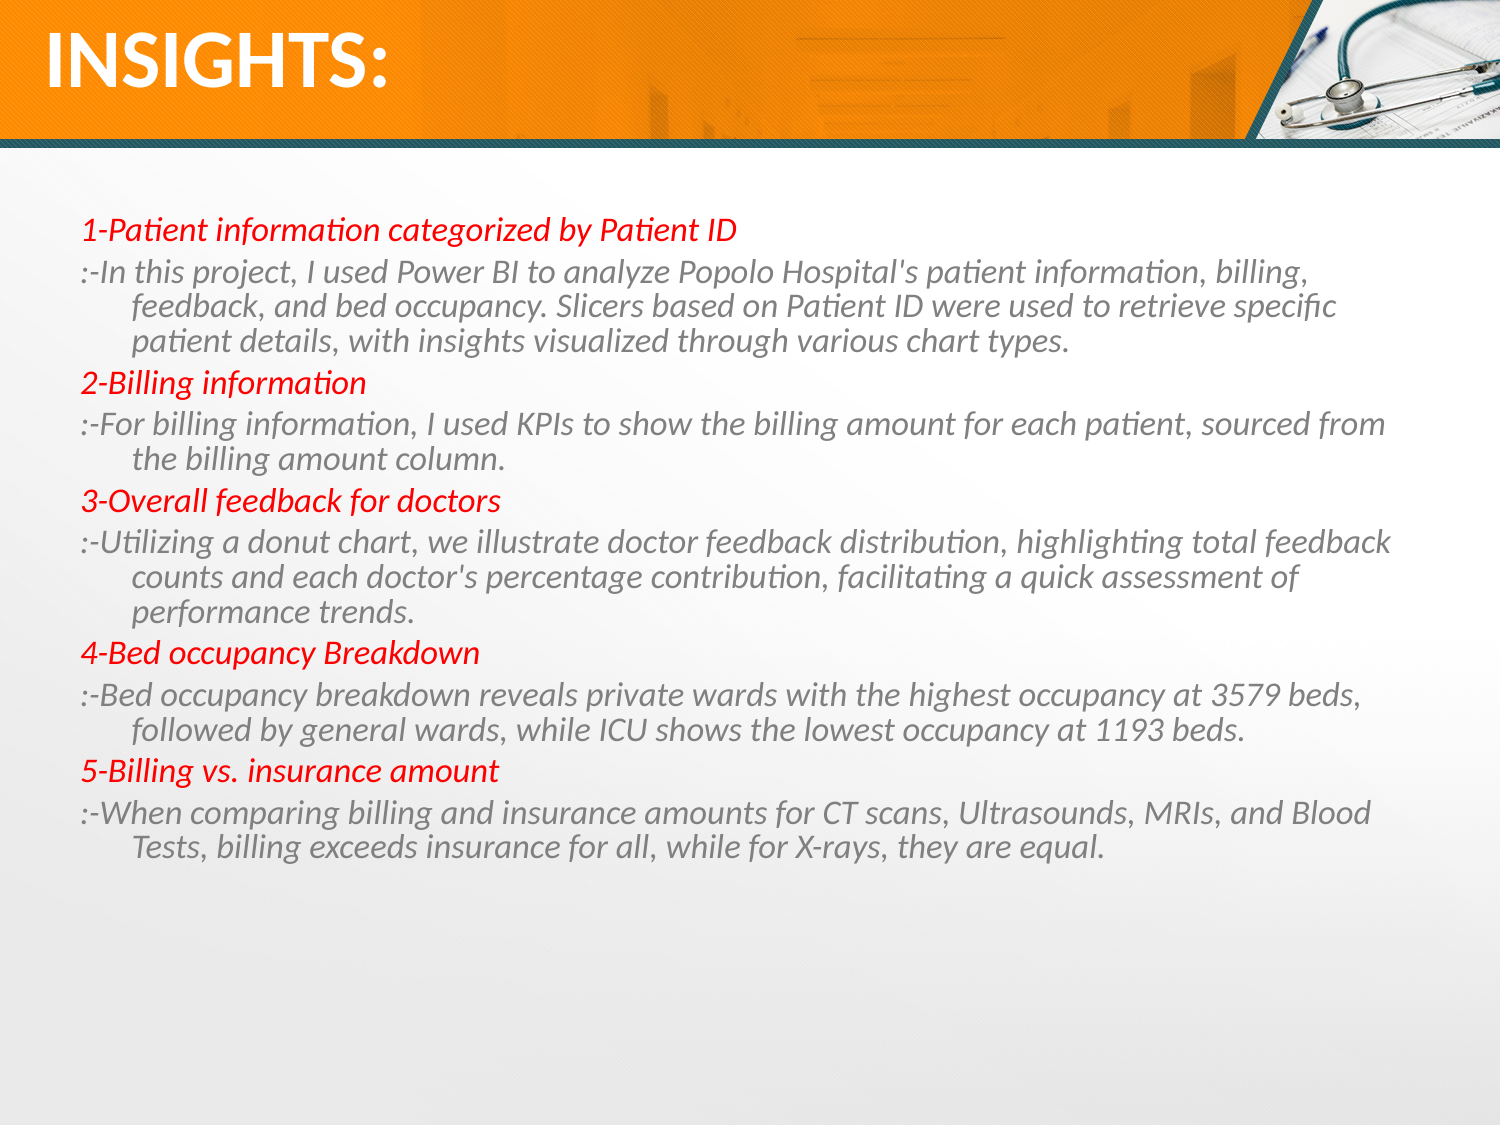

# INSIGHTS:
1-Patient information categorized by Patient ID
:-In this project, I used Power BI to analyze Popolo Hospital's patient information, billing, feedback, and bed occupancy. Slicers based on Patient ID were used to retrieve specific patient details, with insights visualized through various chart types.
2-Billing information
:-For billing information, I used KPIs to show the billing amount for each patient, sourced from the billing amount column.
3-Overall feedback for doctors
:-Utilizing a donut chart, we illustrate doctor feedback distribution, highlighting total feedback counts and each doctor's percentage contribution, facilitating a quick assessment of performance trends.
4-Bed occupancy Breakdown
:-Bed occupancy breakdown reveals private wards with the highest occupancy at 3579 beds, followed by general wards, while ICU shows the lowest occupancy at 1193 beds.
5-Billing vs. insurance amount
:-When comparing billing and insurance amounts for CT scans, Ultrasounds, MRIs, and Blood Tests, billing exceeds insurance for all, while for X-rays, they are equal.